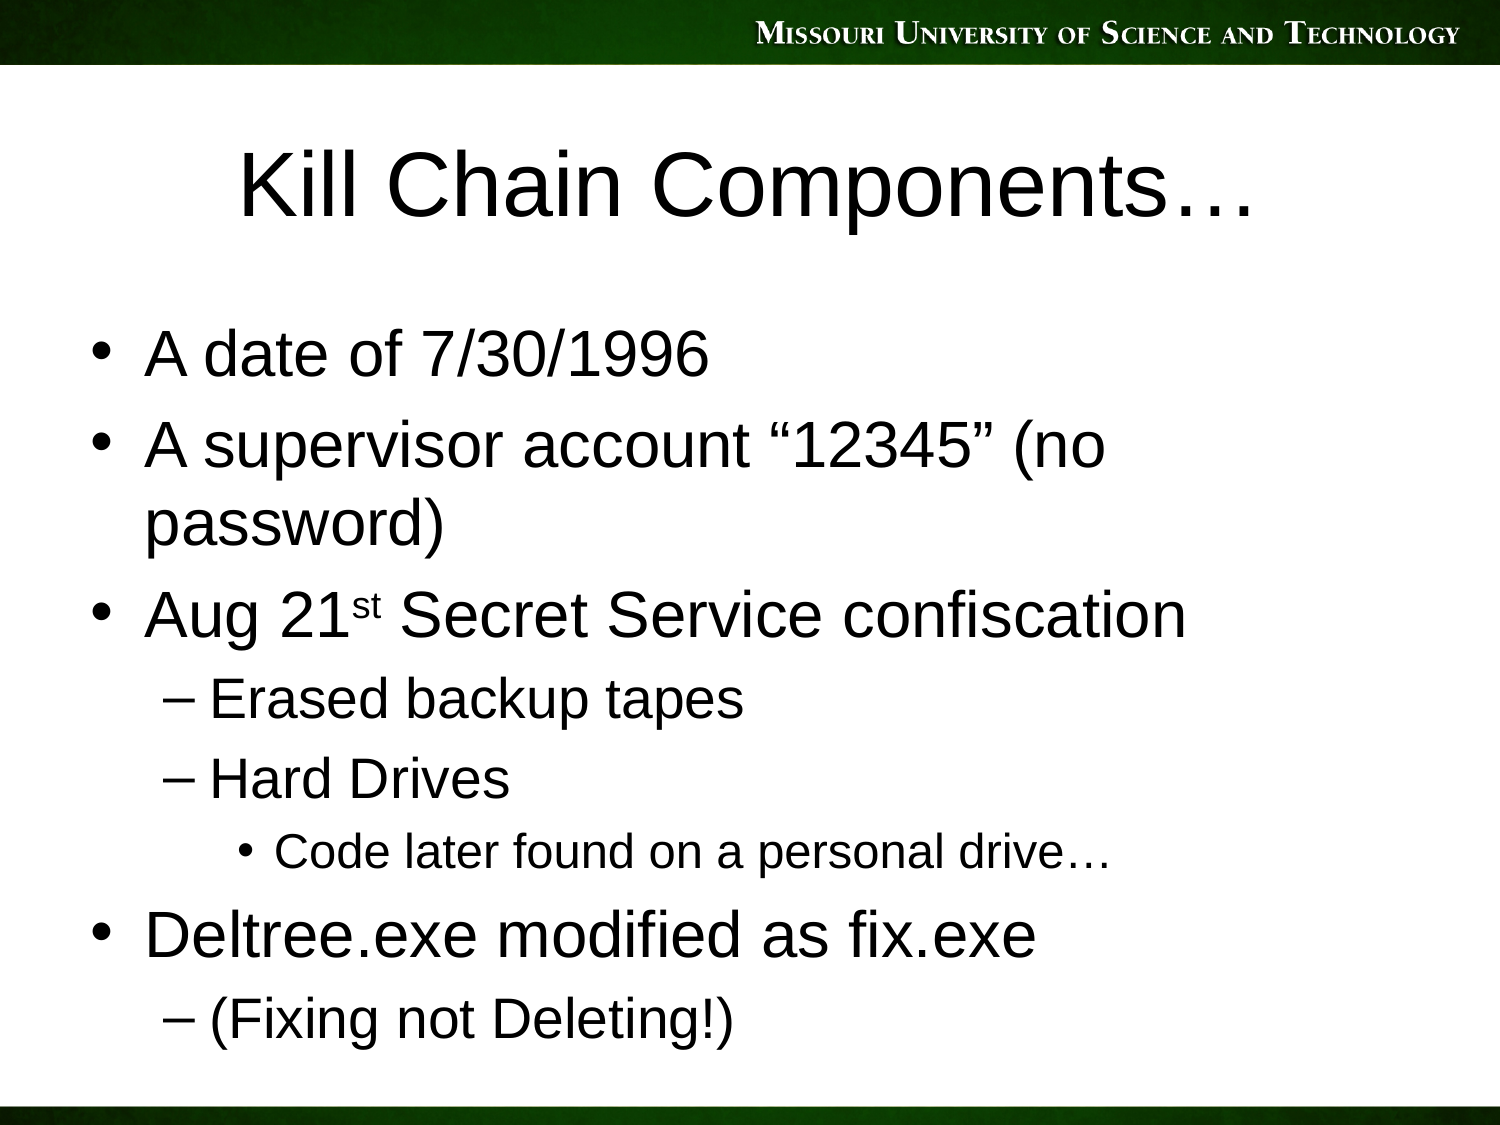

# Kill Chain Components…
A date of 7/30/1996
A supervisor account “12345” (no password)
Aug 21st Secret Service confiscation
Erased backup tapes
Hard Drives
Code later found on a personal drive…
Deltree.exe modified as fix.exe
(Fixing not Deleting!)